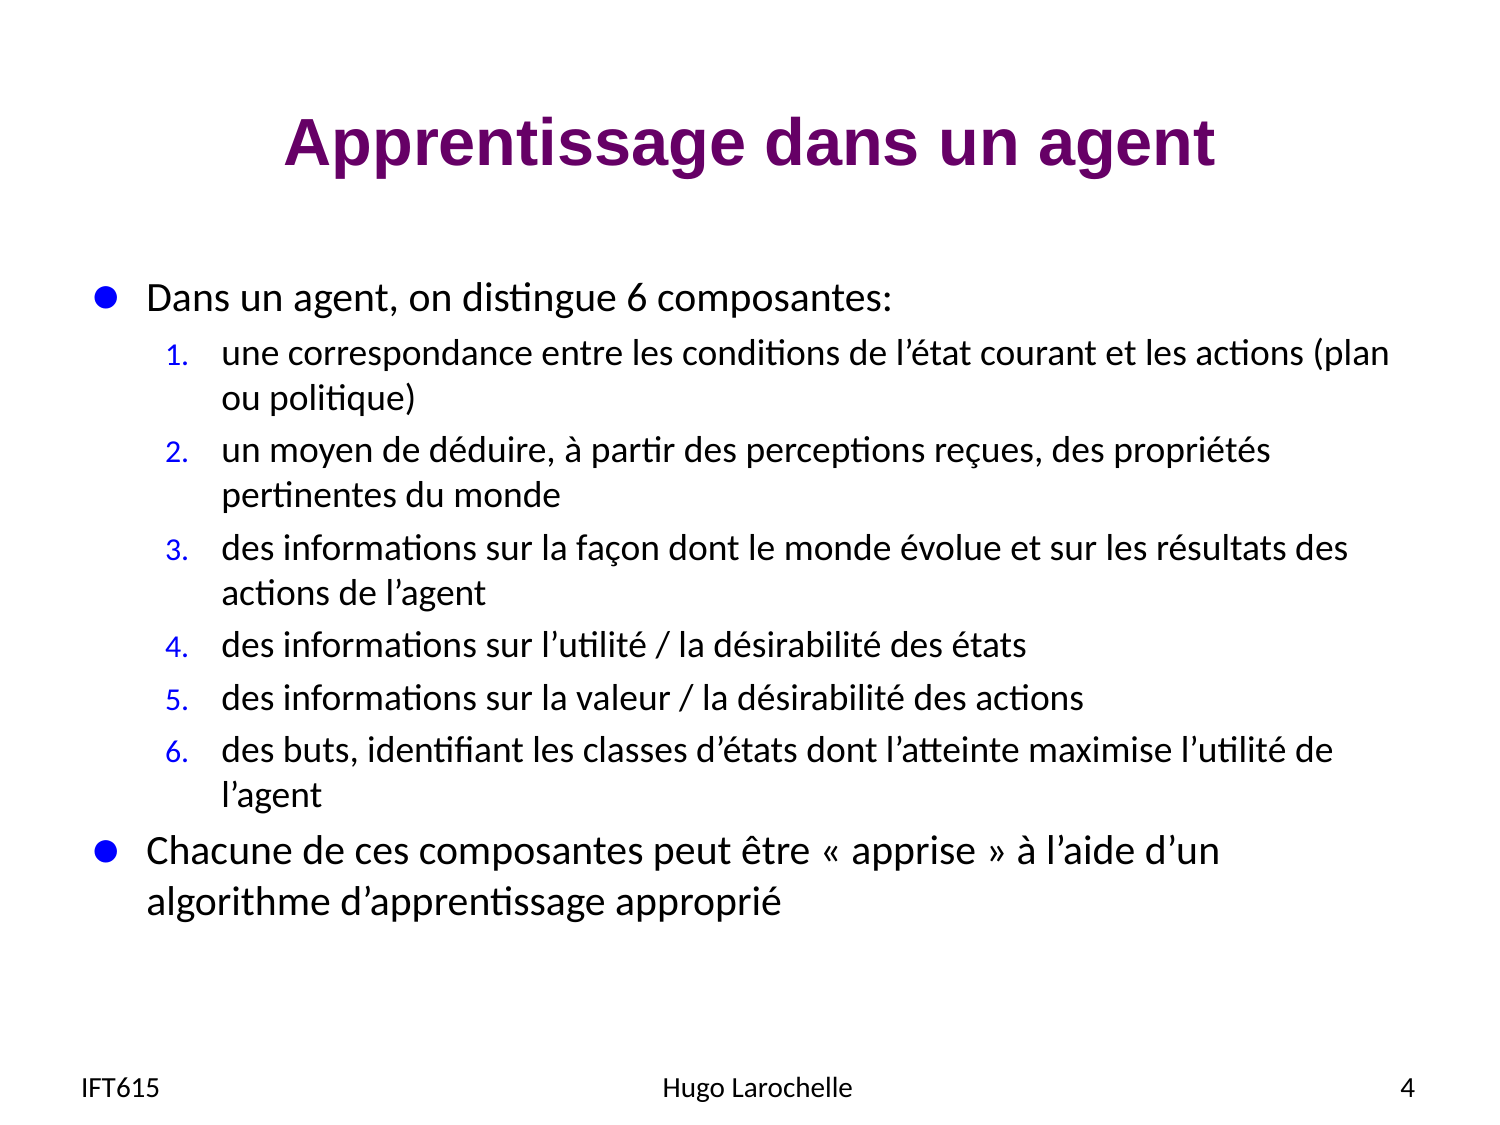

# Apprentissage dans un agent
Dans un agent, on distingue 6 composantes:
une correspondance entre les conditions de l’état courant et les actions (plan ou politique)
un moyen de déduire, à partir des perceptions reçues, des propriétés pertinentes du monde
des informations sur la façon dont le monde évolue et sur les résultats des actions de l’agent
des informations sur l’utilité / la désirabilité des états
des informations sur la valeur / la désirabilité des actions
des buts, identifiant les classes d’états dont l’atteinte maximise l’utilité de l’agent
Chacune de ces composantes peut être « apprise » à l’aide d’un algorithme d’apprentissage approprié
IFT615
Hugo Larochelle
4